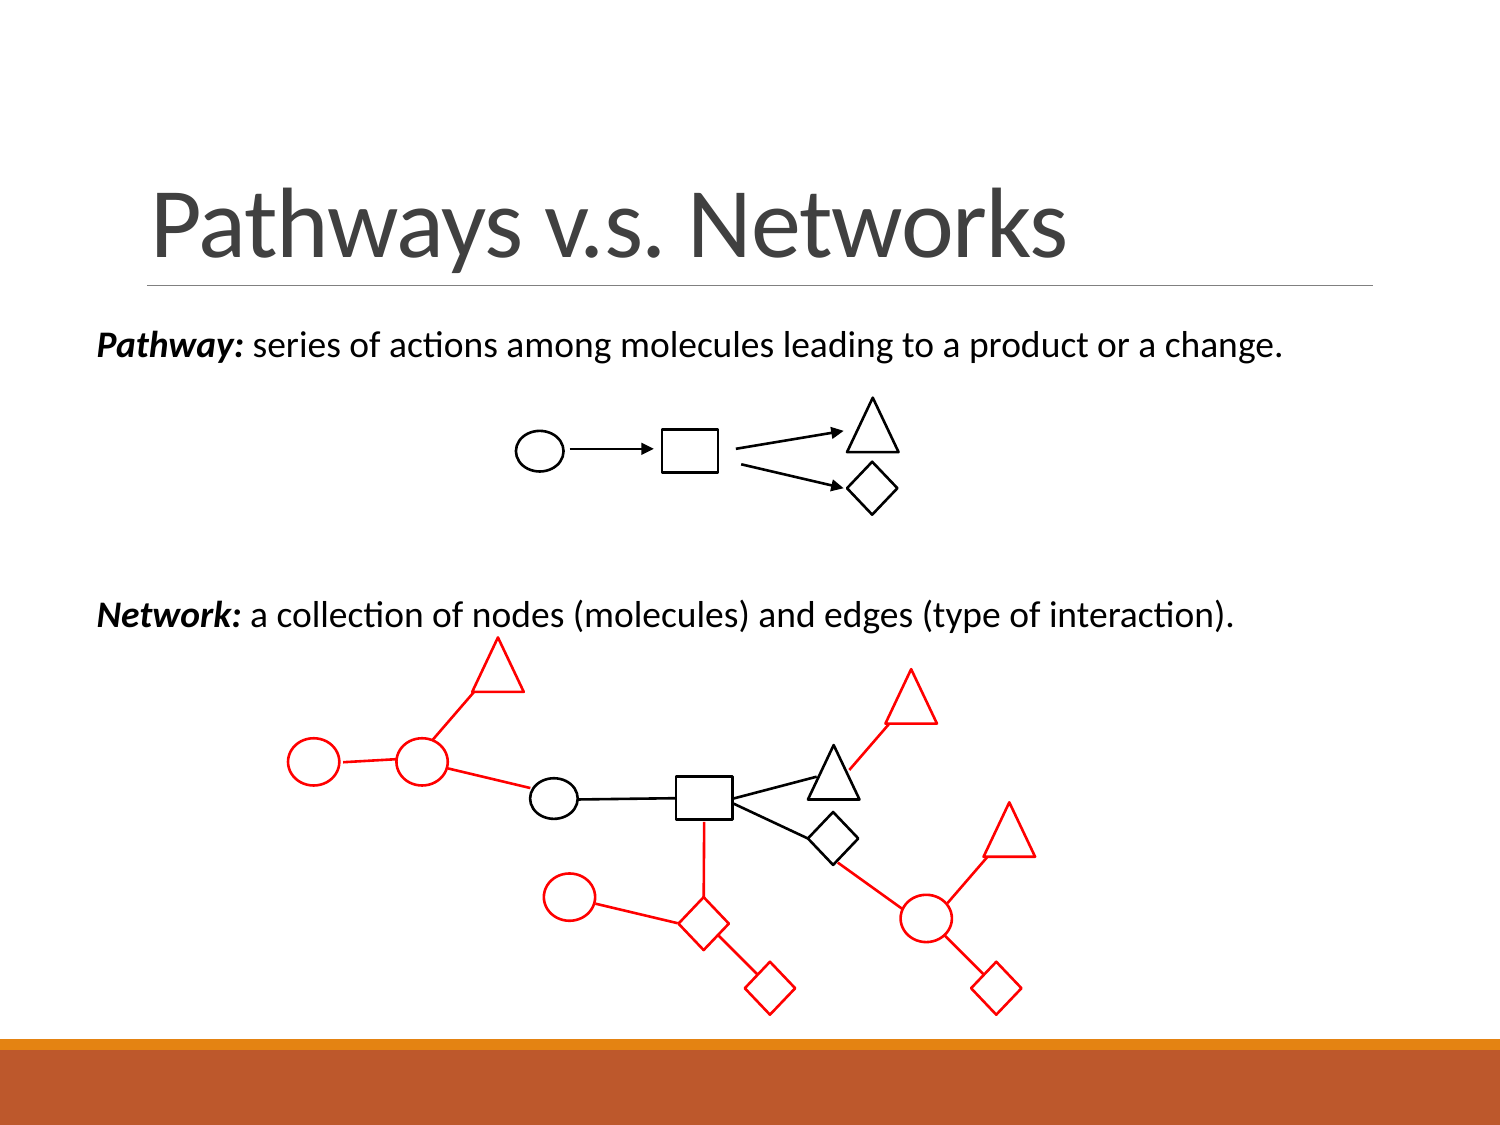

# Pathways v.s. Networks

Pathway: series of actions among molecules leading to a product or a change.

Network: a collection of nodes (molecules) and edges (type of interaction).